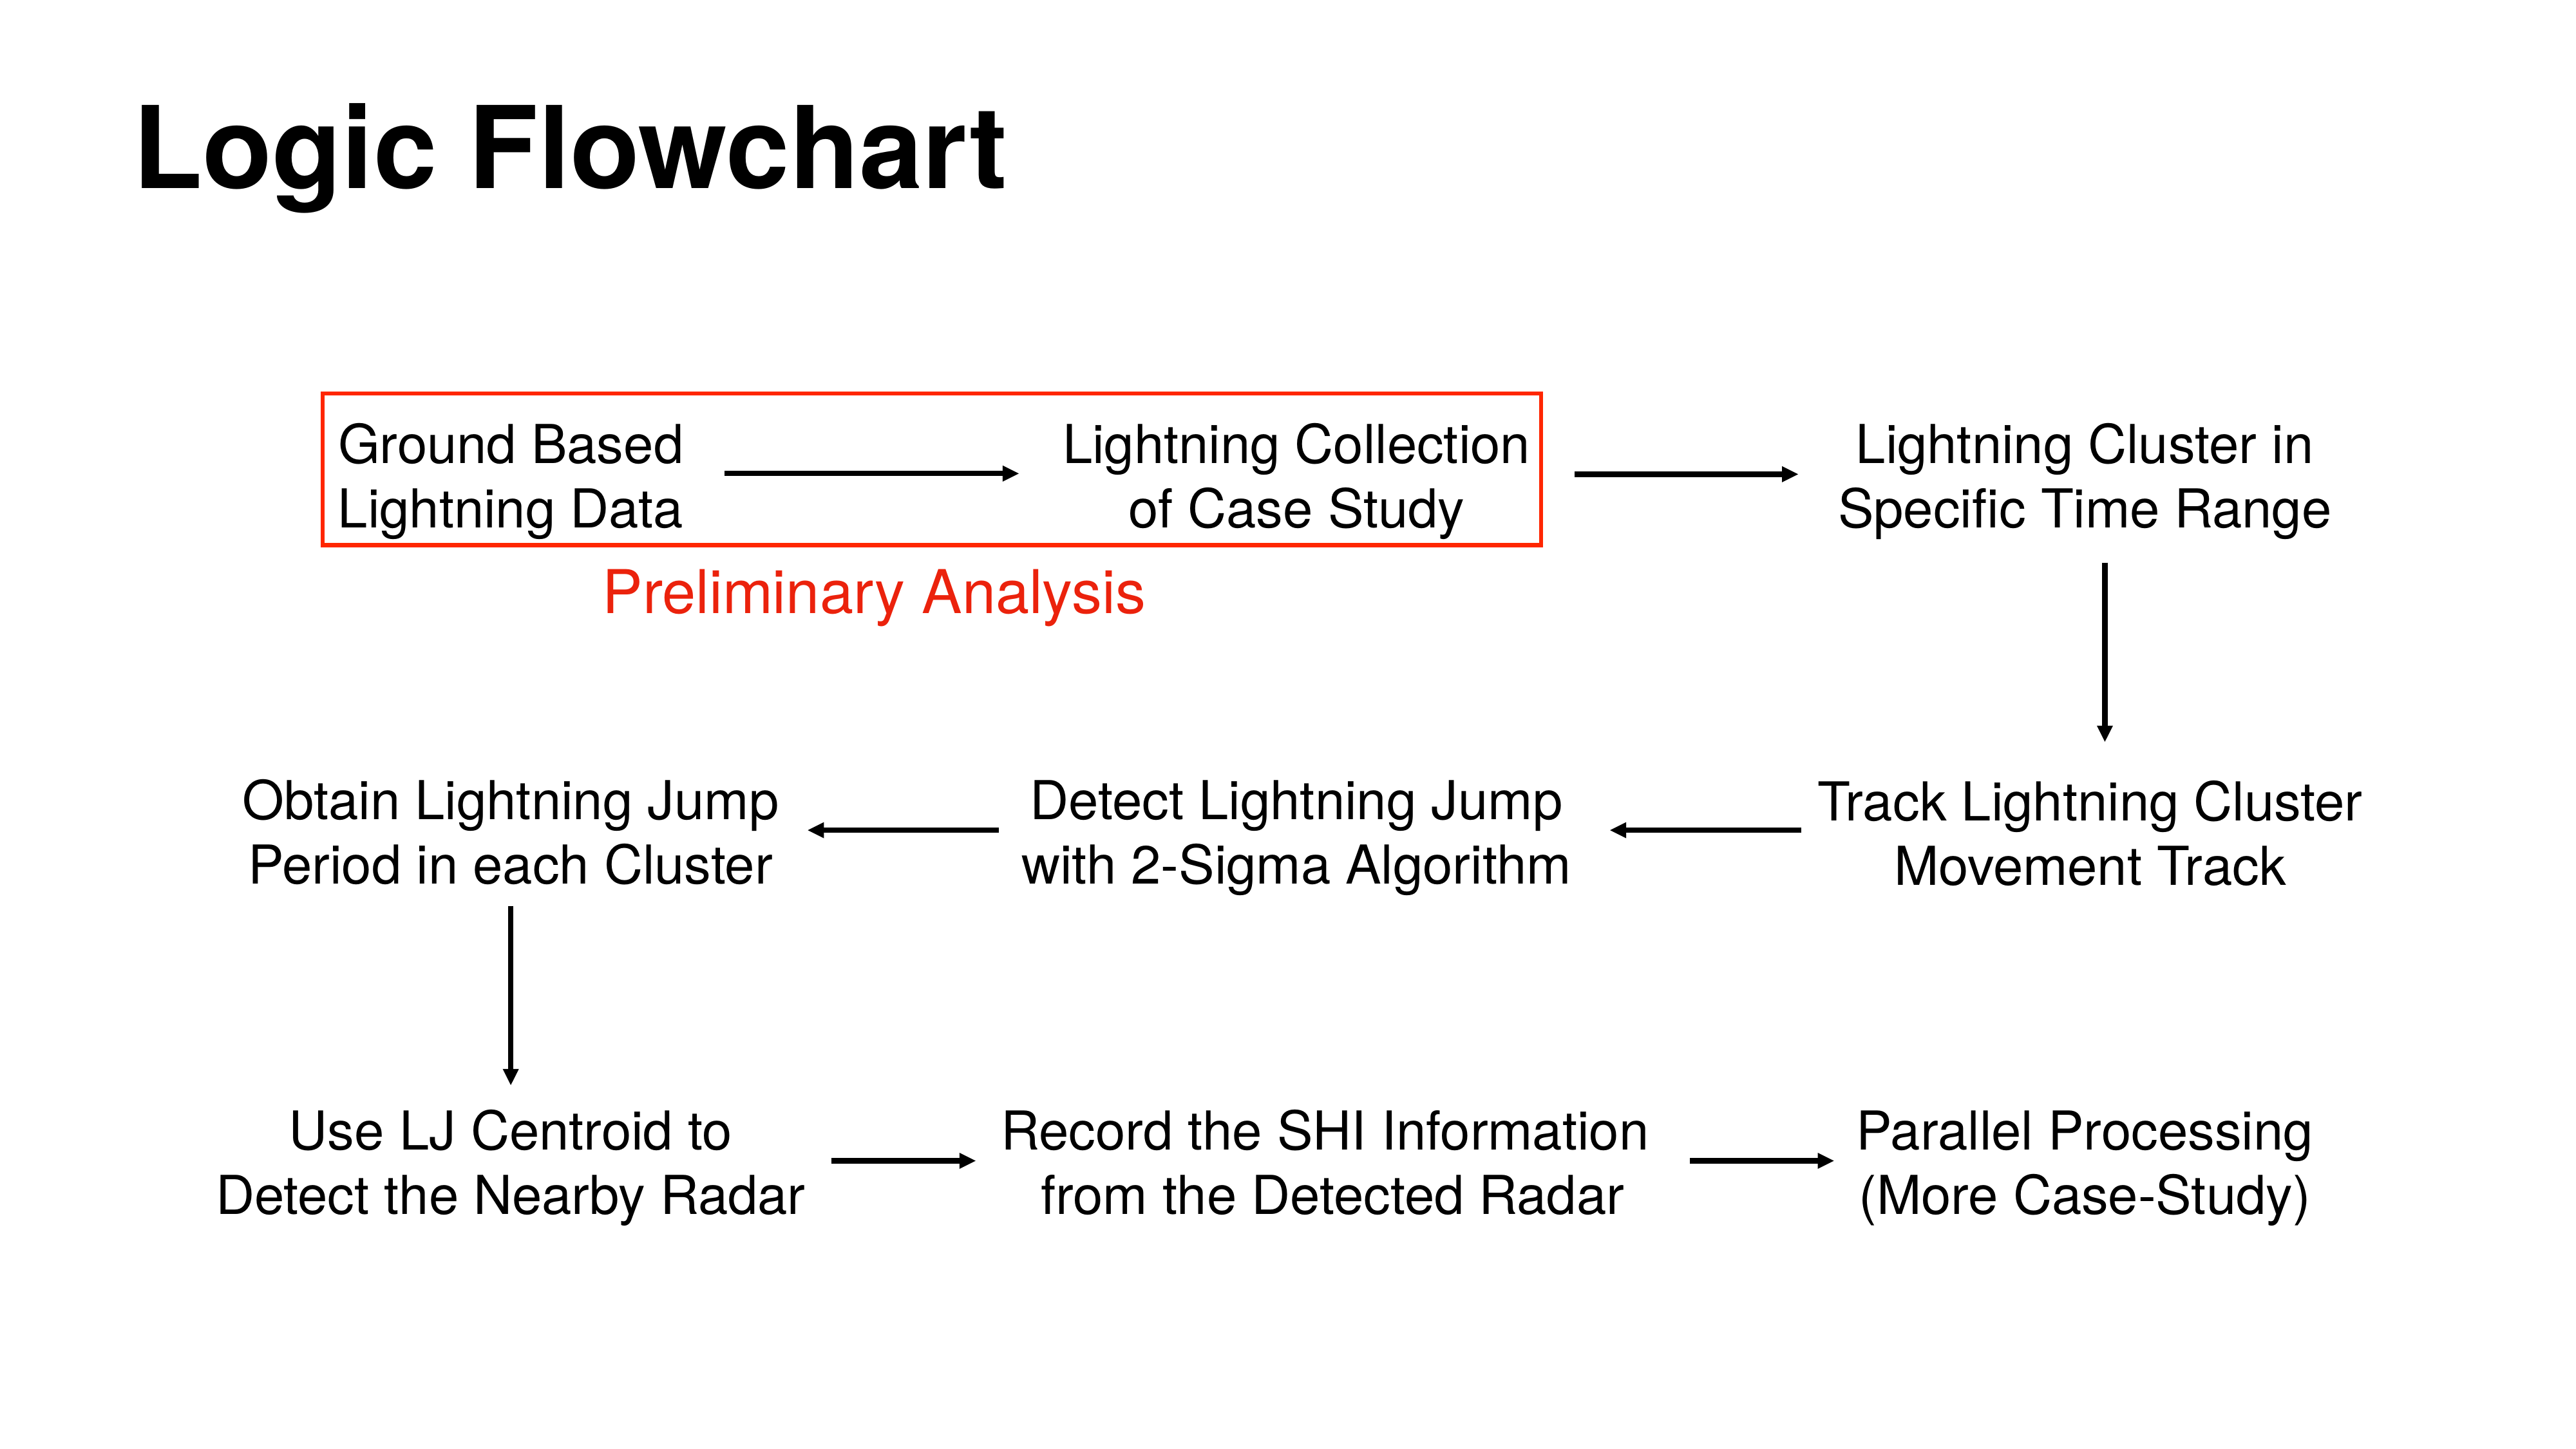

# Logic Flowchart

Preliminary Analysis
Ground Based
Lightning Data
Lightning Collection
of Case Study
Lightning Cluster in
Specific Time Range
Obtain Lightning Jump
Period in each Cluster
Detect Lightning Jump
with 2-Sigma Algorithm
Track Lightning Cluster
Movement Track
Use LJ Centroid to
Detect the Nearby Radar
Record the SHI Information
from the Detected Radar
Parallel Processing
(More Case-Study)